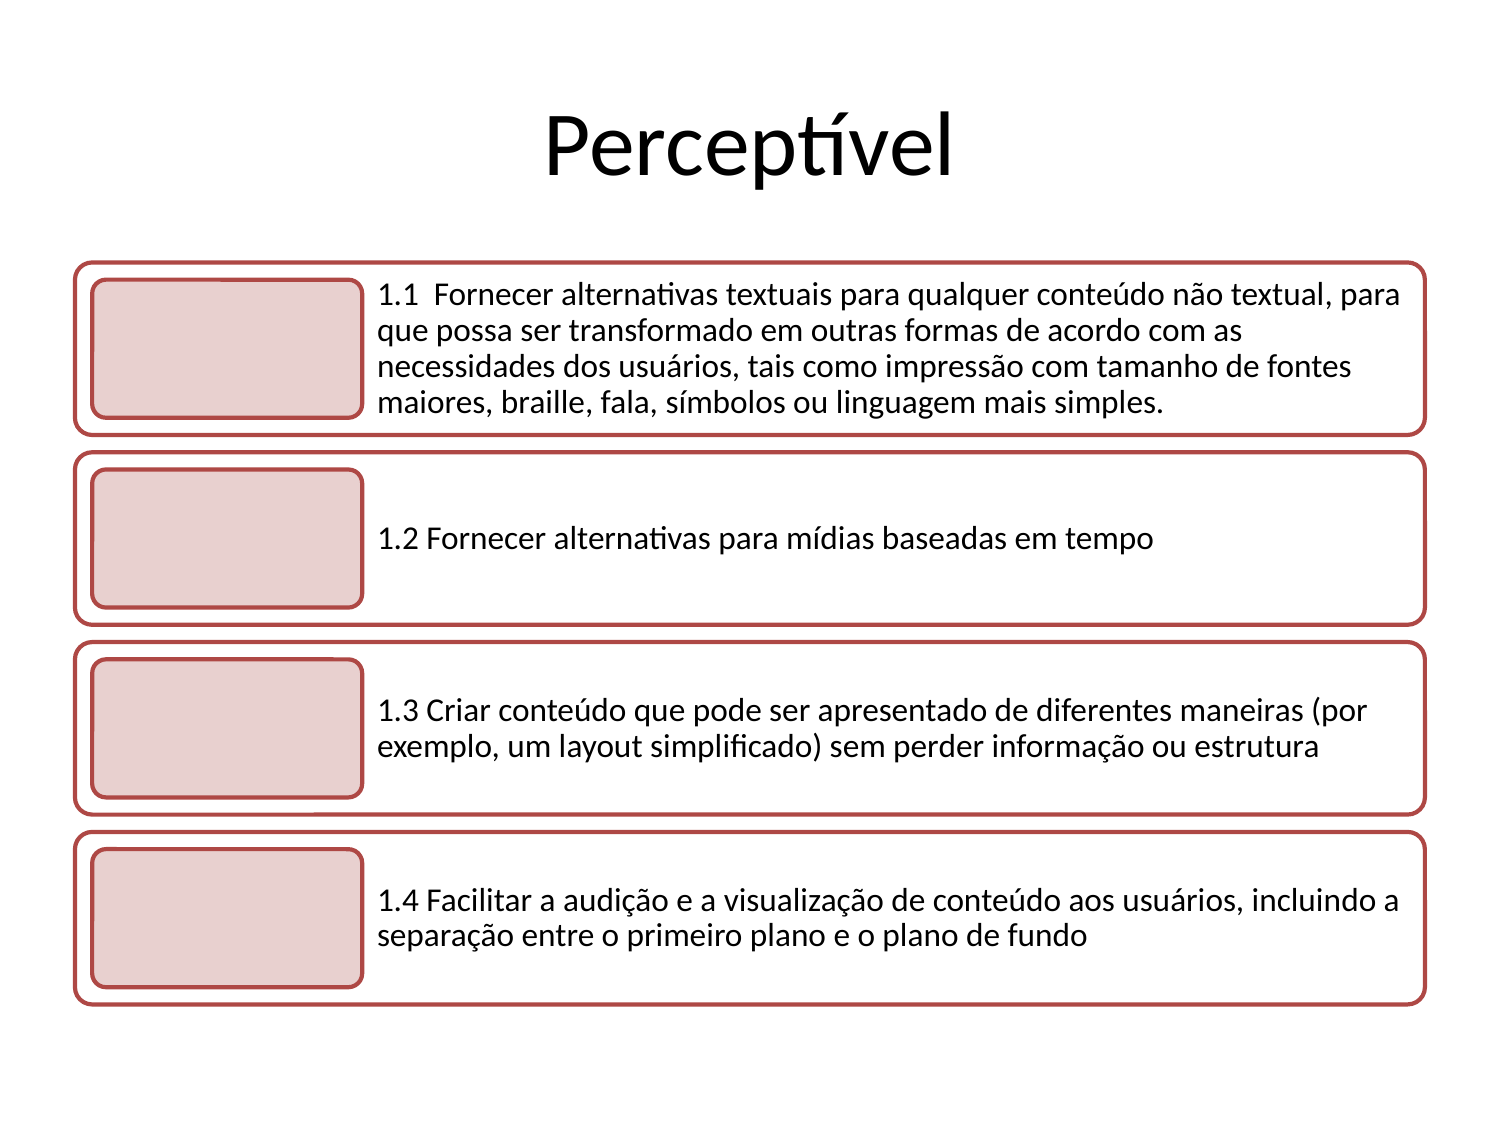

# Perceptível
1.1  Fornecer alternativas textuais para qualquer conteúdo não textual, para que possa ser transformado em outras formas de acordo com as necessidades dos usuários, tais como impressão com tamanho de fontes maiores, braille, fala, símbolos ou linguagem mais simples.
1.2 Fornecer alternativas para mídias baseadas em tempo
1.3 Criar conteúdo que pode ser apresentado de diferentes maneiras (por exemplo, um layout simplificado) sem perder informação ou estrutura
1.4 Facilitar a audição e a visualização de conteúdo aos usuários, incluindo a separação entre o primeiro plano e o plano de fundo